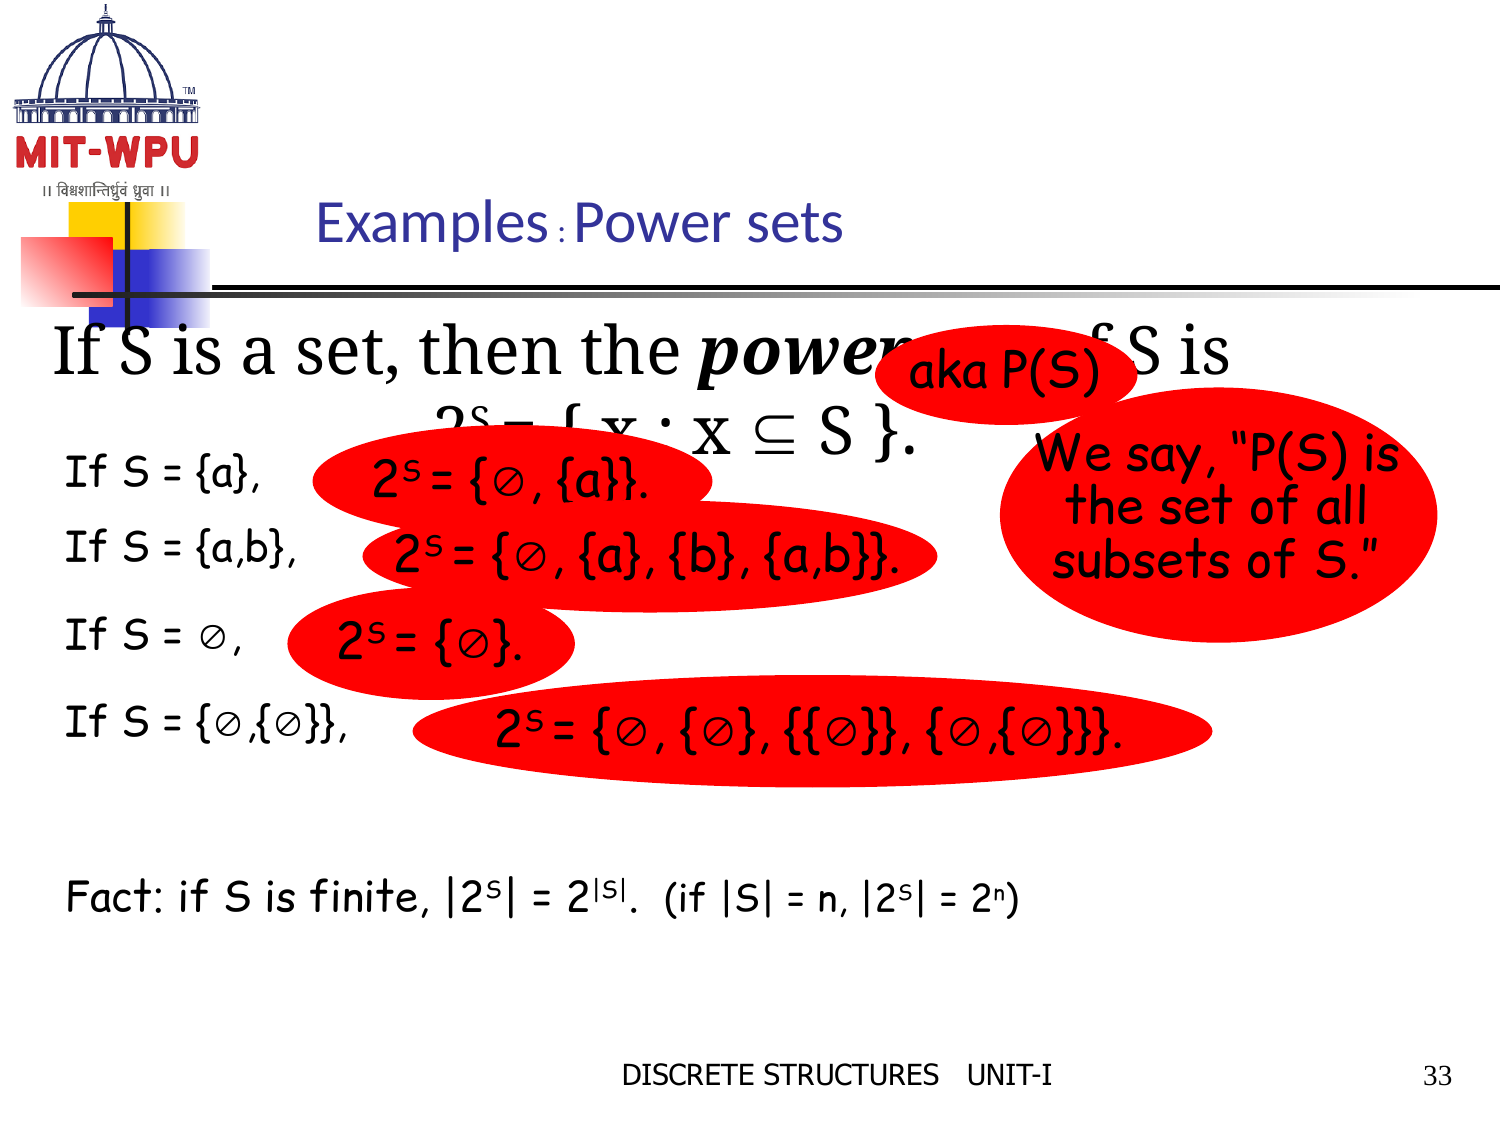

# Examples : Power sets
If S is a set, then the power set of S is
2S = { x : x ⊆ S }.

aka P(S)

We say, “P(S) is the set of all subsets of S.”

2S = {∅, {a}}.
If S = {a},

2S = {∅, {a}, {b}, {a,b}}.
If S = {a,b},

2S = {∅}.
If S = ∅,

2S = {∅, {∅}, {{∅}}, {∅,{∅}}}.
If S = {∅,{∅}},
Fact: if S is finite, |2S| = 2|S|.  (if |S| = n, |2S| = 2n)
DISCRETE STRUCTURES   UNIT-I
33